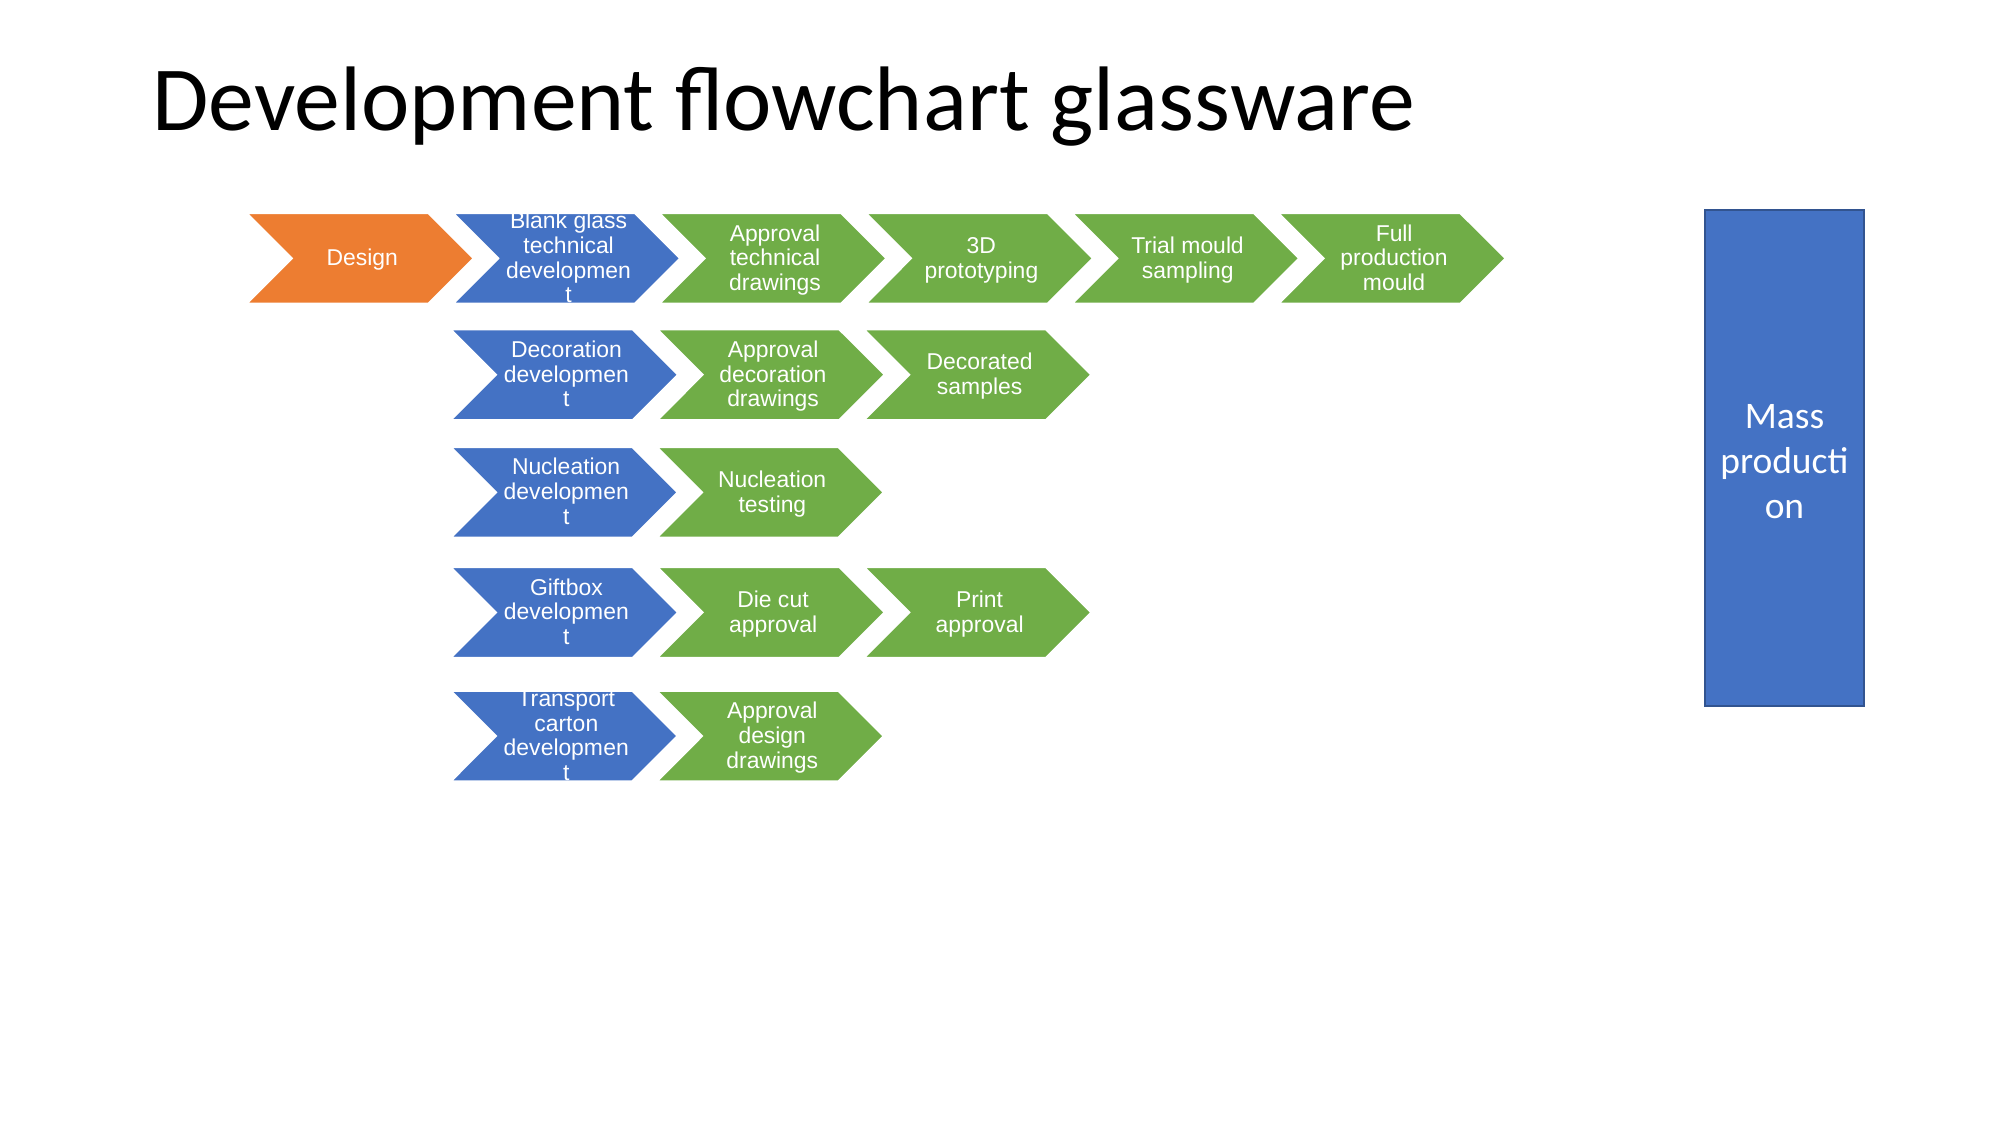

# Development flowchart glassware
Design
Blank glass technical development
Approval technical drawings
3D prototyping
Trial mould sampling
Full production mould
Mass production
Decoration development
Approval decoration drawings
Decorated samples
Nucleation development
Nucleation testing
Giftbox development
Die cut approval
Print approval
Transport carton development
Approval design drawings